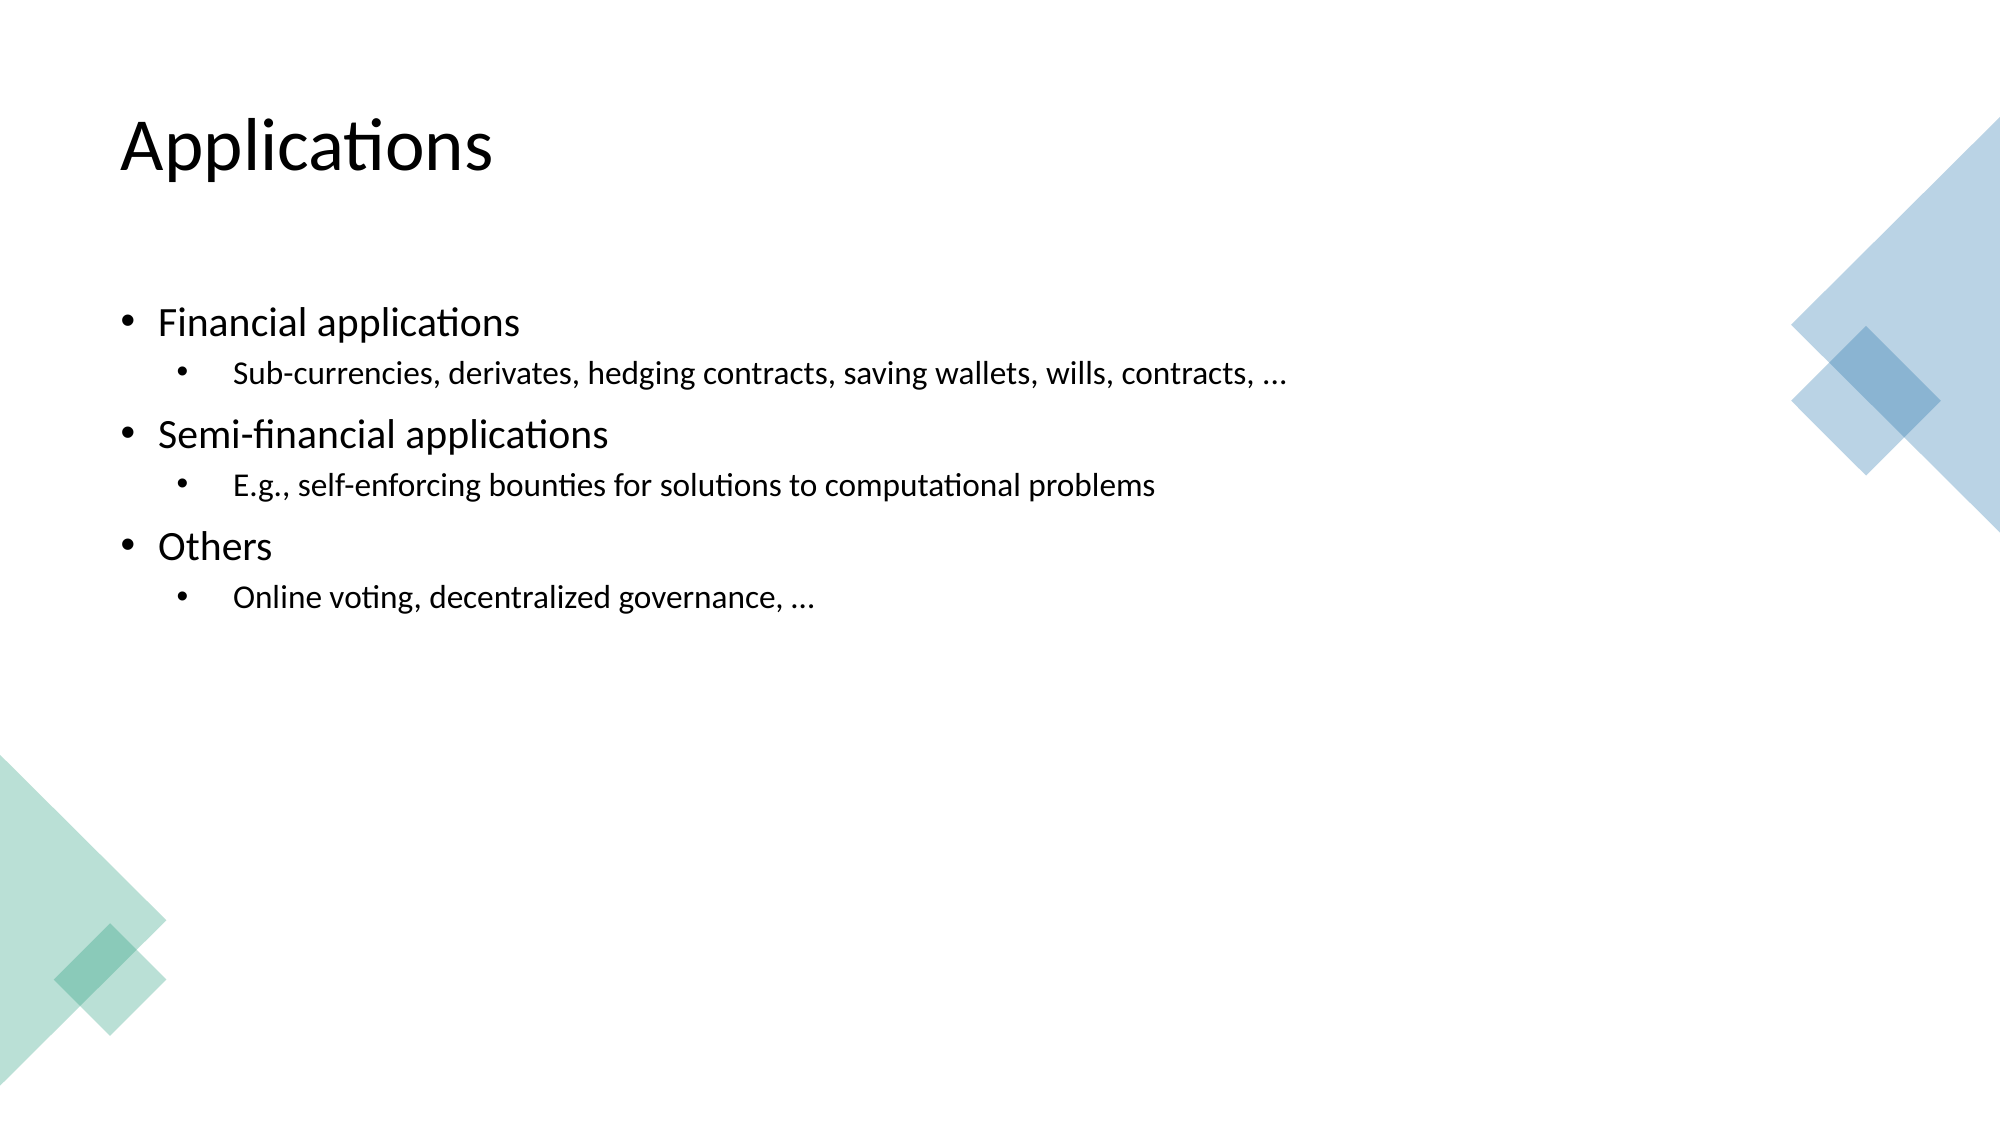

# Applications

Financial applications
Sub-currencies, derivates, hedging contracts, saving wallets, wills, contracts, ...
Semi-financial applications
E.g., self-enforcing bounties for solutions to computational problems
Others
Online voting, decentralized governance, …